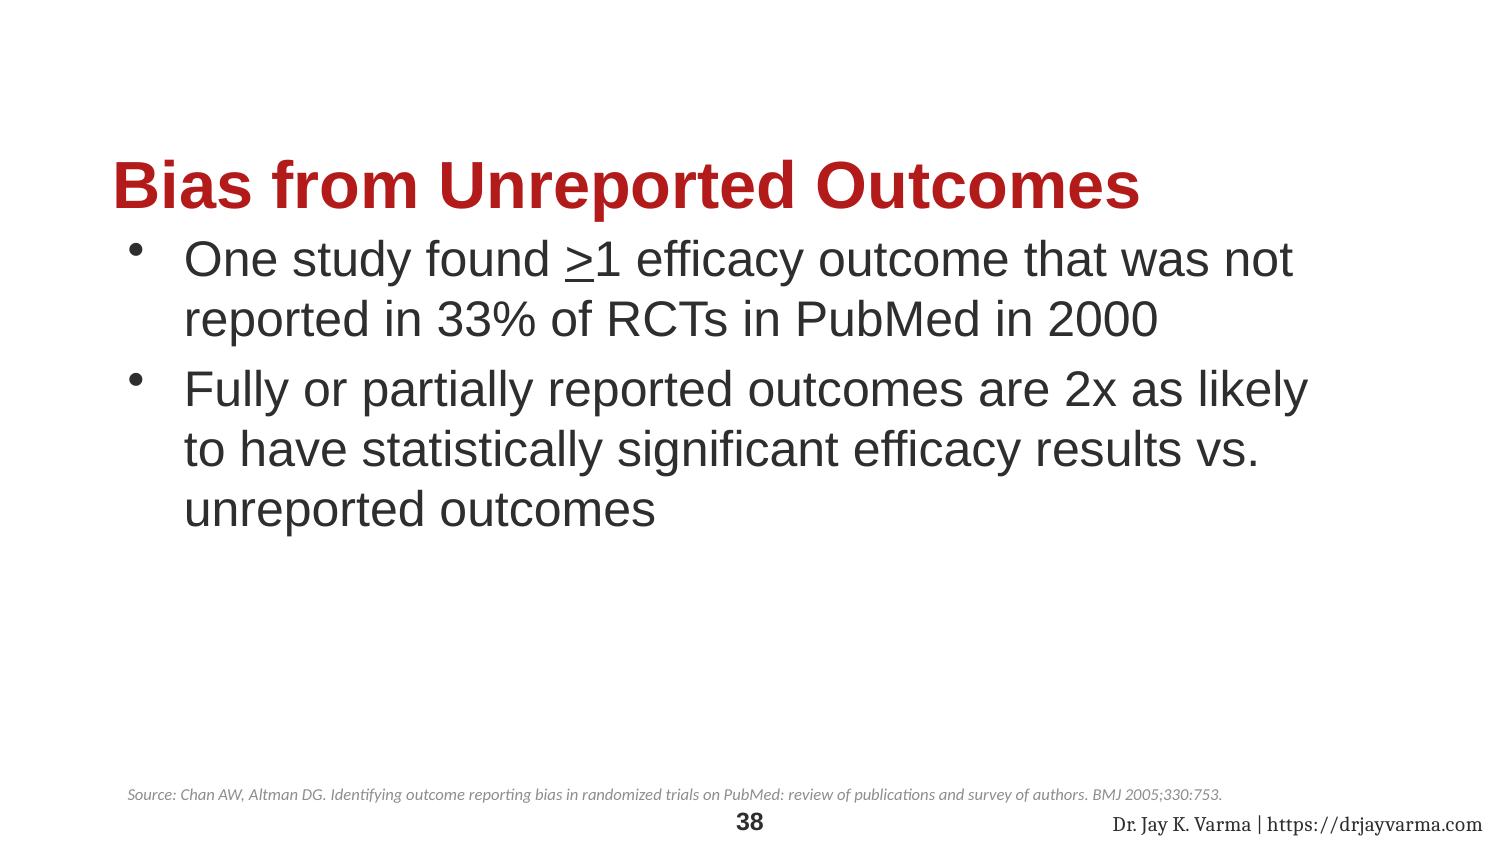

# Bias from Unreported Outcomes
One study found >1 efficacy outcome that was not reported in 33% of RCTs in PubMed in 2000
Fully or partially reported outcomes are 2x as likely to have statistically significant efficacy results vs. unreported outcomes
Source: Chan AW, Altman DG. Identifying outcome reporting bias in randomized trials on PubMed: review of publications and survey of authors. BMJ 2005;330:753.
Dr. Jay K. Varma | https://drjayvarma.com